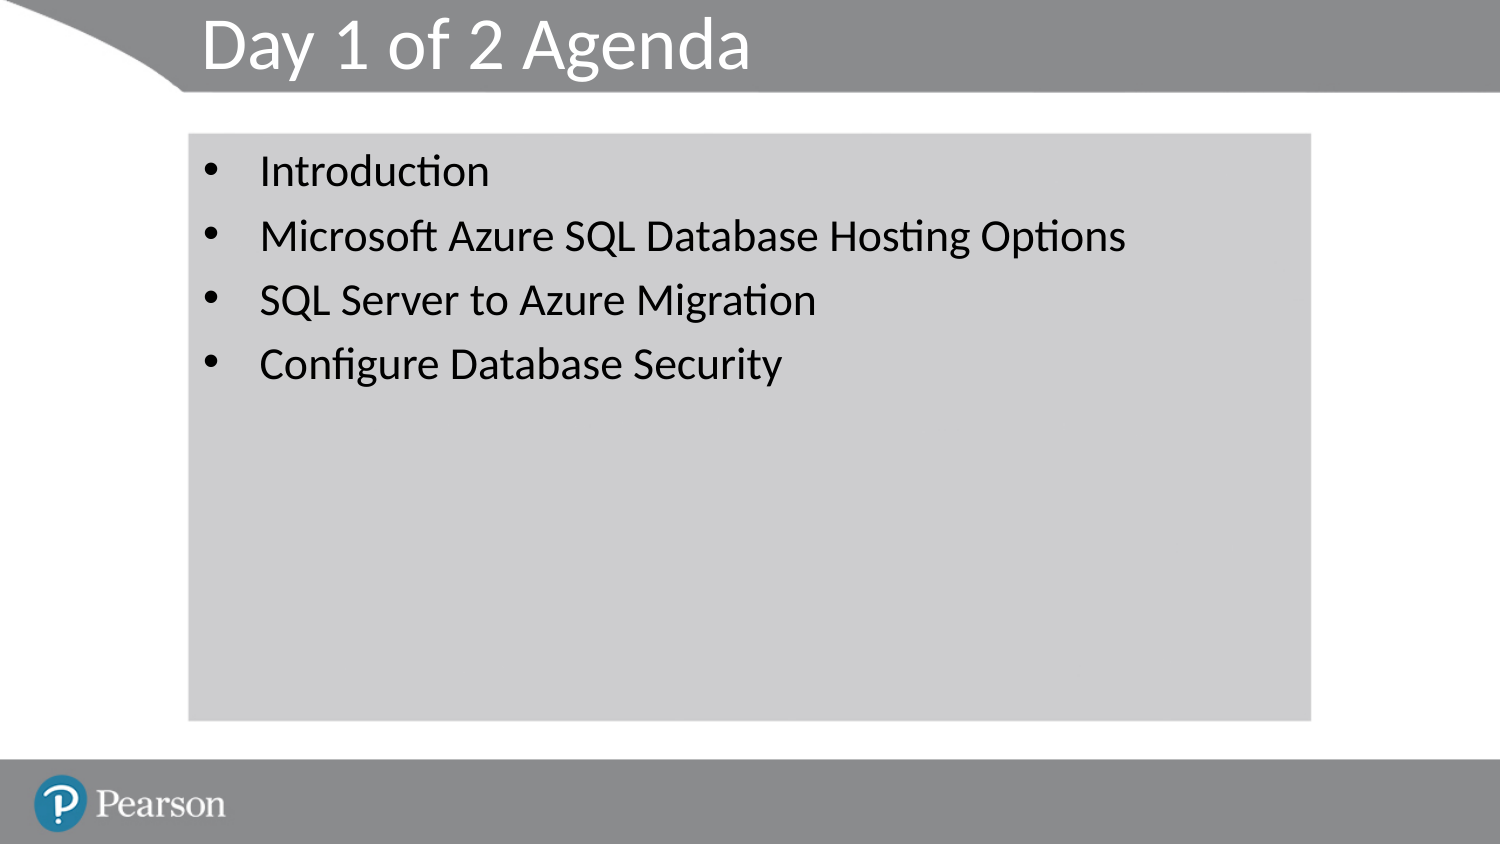

# Day 1 of 2 Agenda
Introduction
Microsoft Azure SQL Database Hosting Options
SQL Server to Azure Migration
Configure Database Security